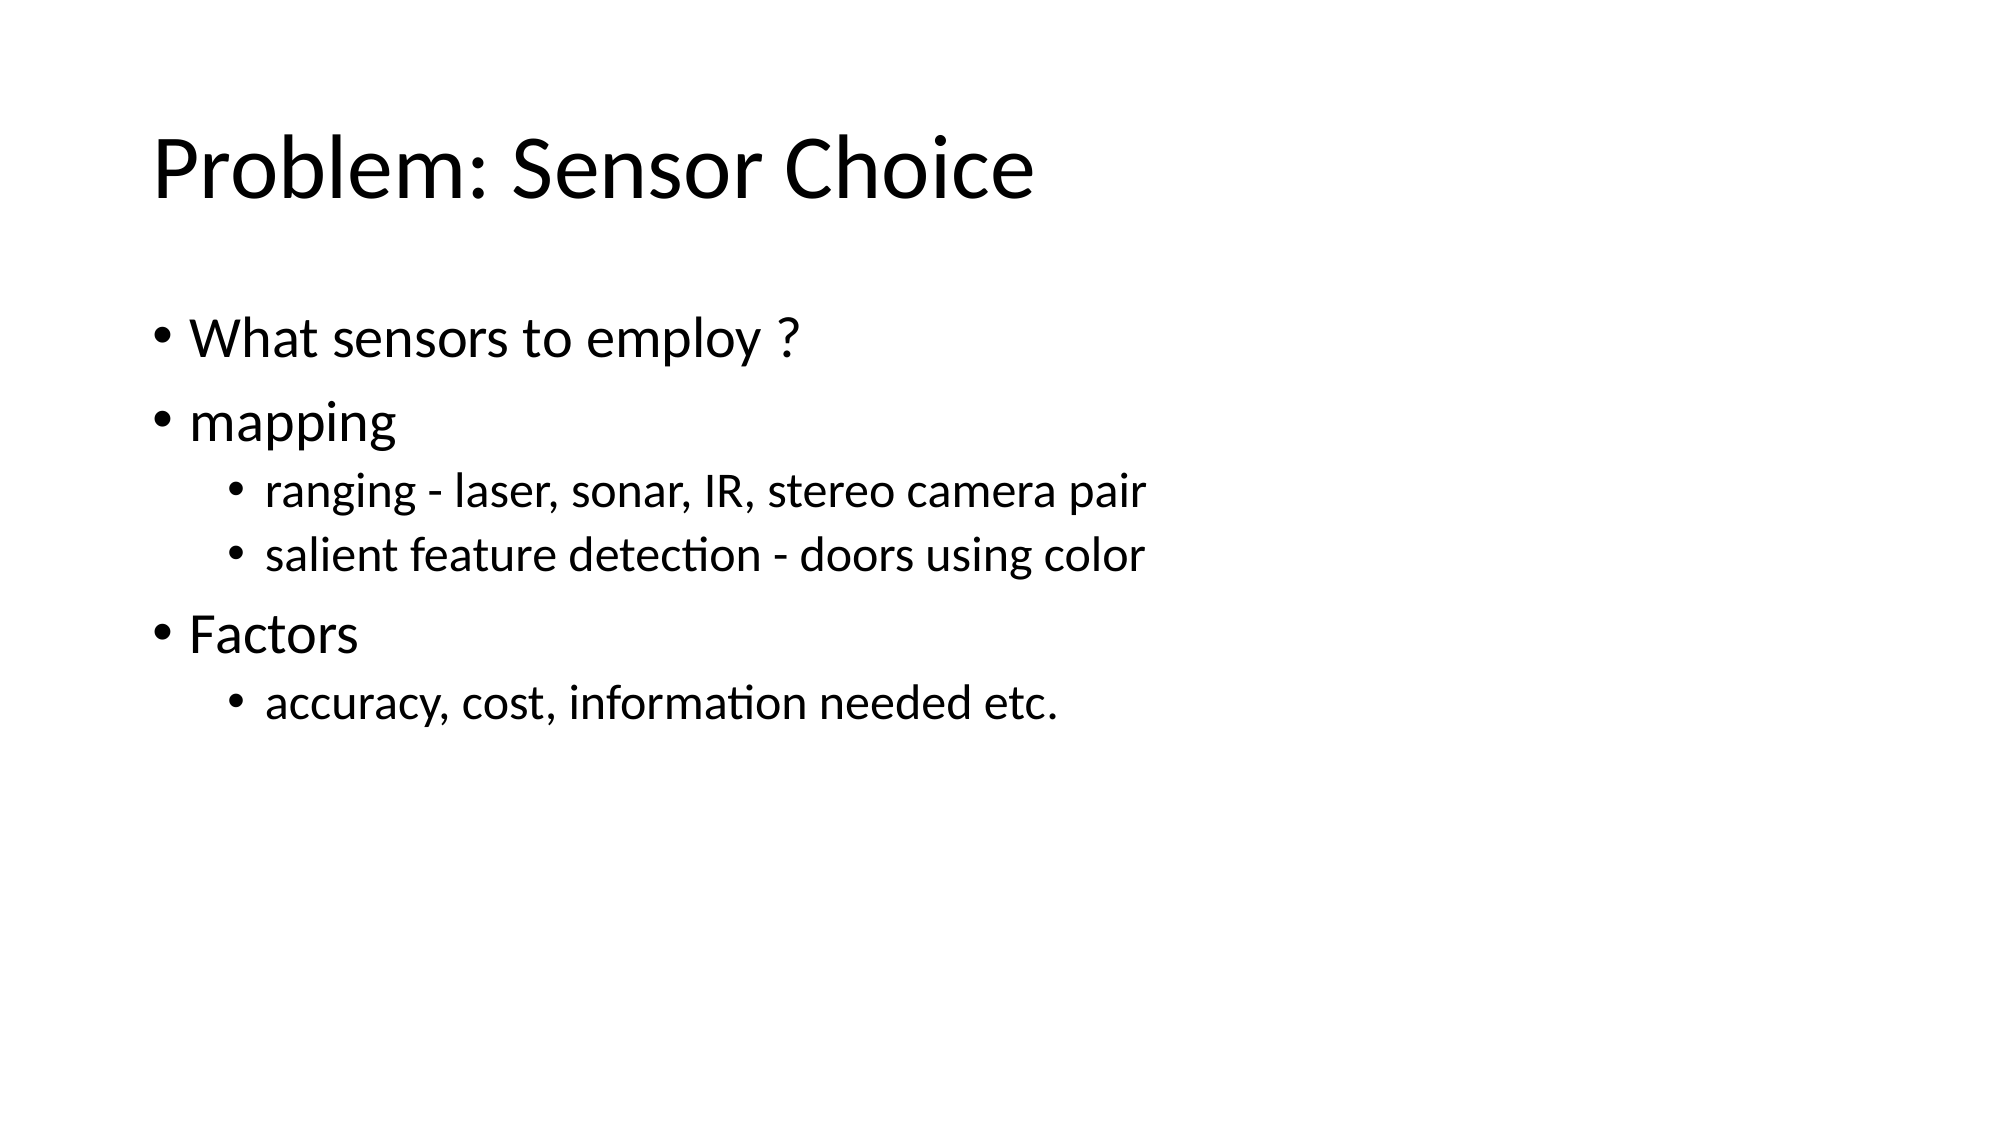

# Problem: Sensor Choice
What sensors to employ ?
mapping
ranging - laser, sonar, IR, stereo camera pair
salient feature detection - doors using color
Factors
accuracy, cost, information needed etc.